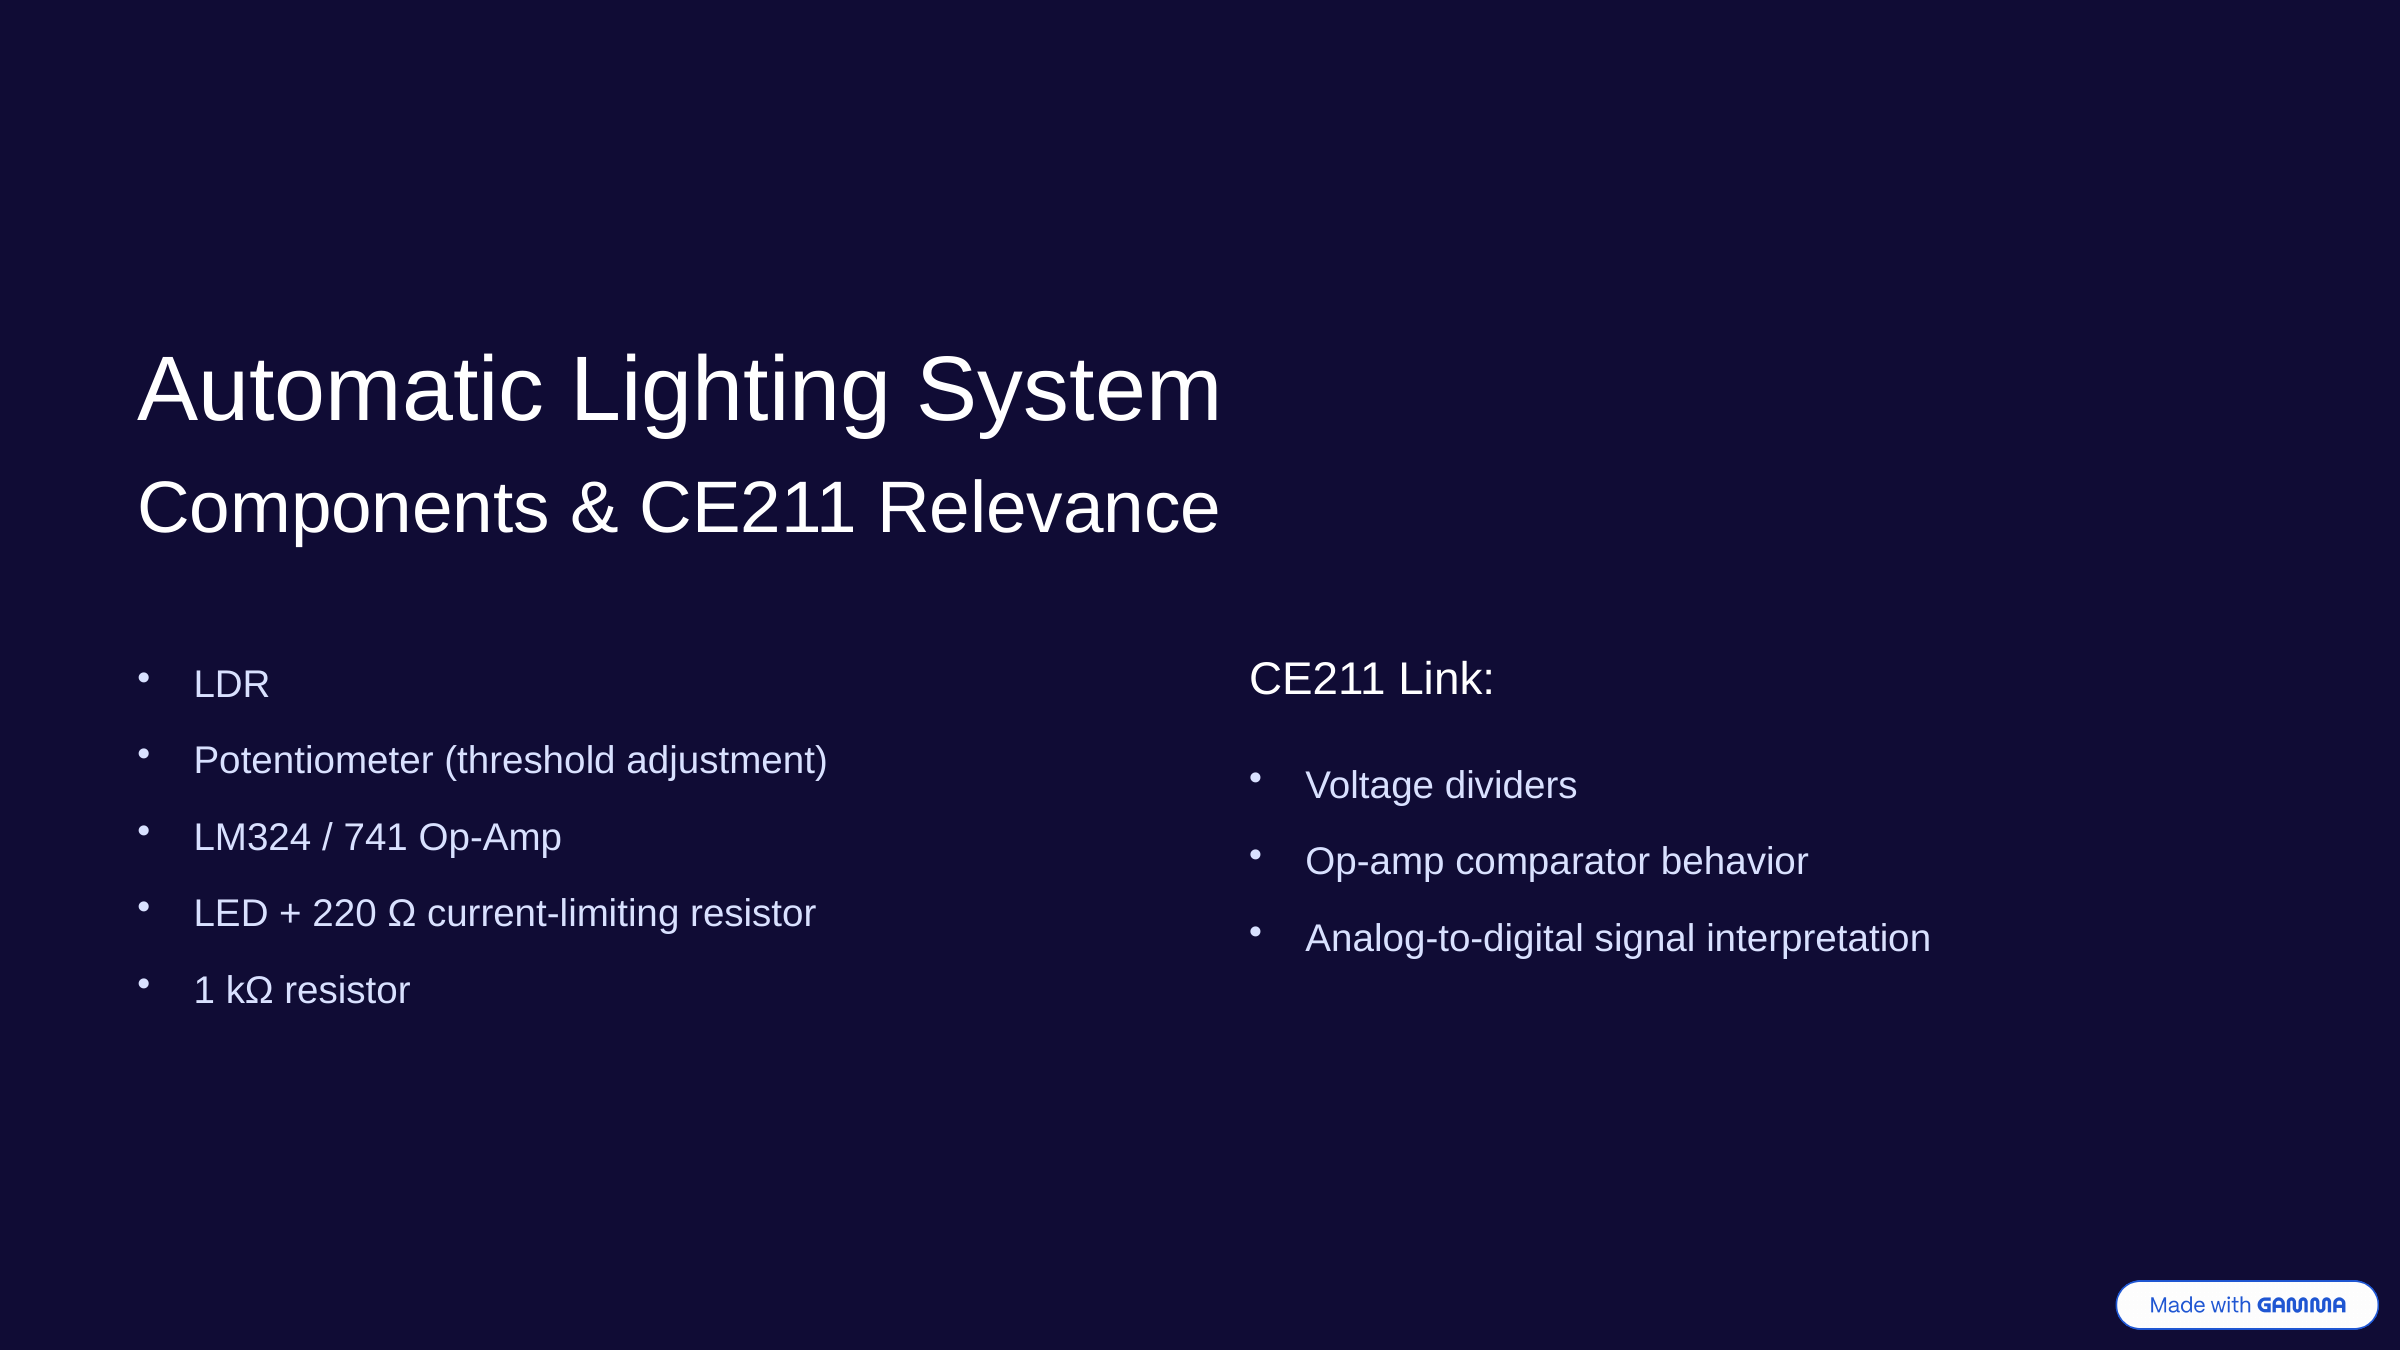

Automatic Lighting System
Components & CE211 Relevance
LDR
CE211 Link:
Potentiometer (threshold adjustment)
Voltage dividers
LM324 / 741 Op-Amp
Op-amp comparator behavior
LED + 220 Ω current-limiting resistor
Analog-to-digital signal interpretation
1 kΩ resistor